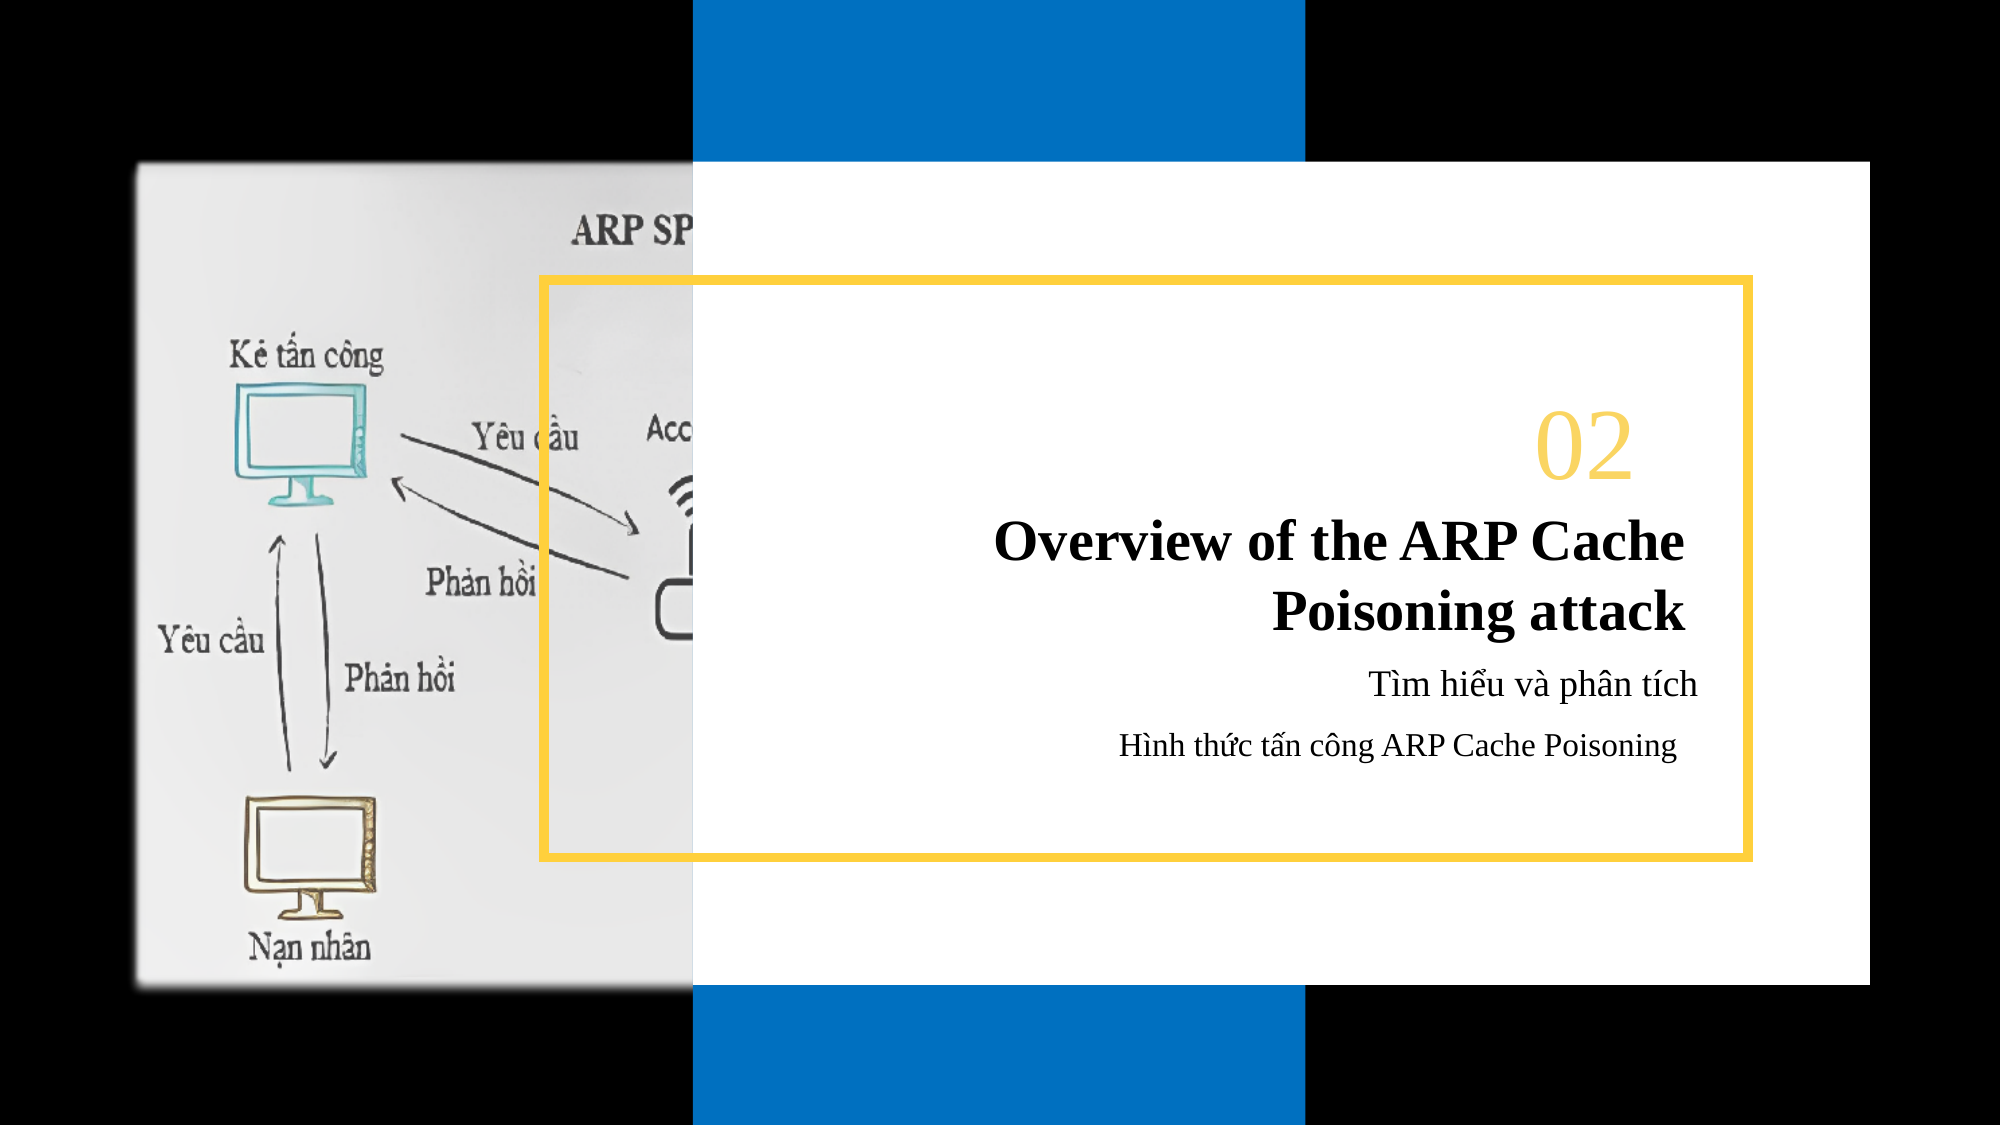

02
Overview of the ARP Cache Poisoning attack
Tìm hiểu và phân tích
Hình thức tấn công ARP Cache Poisoning